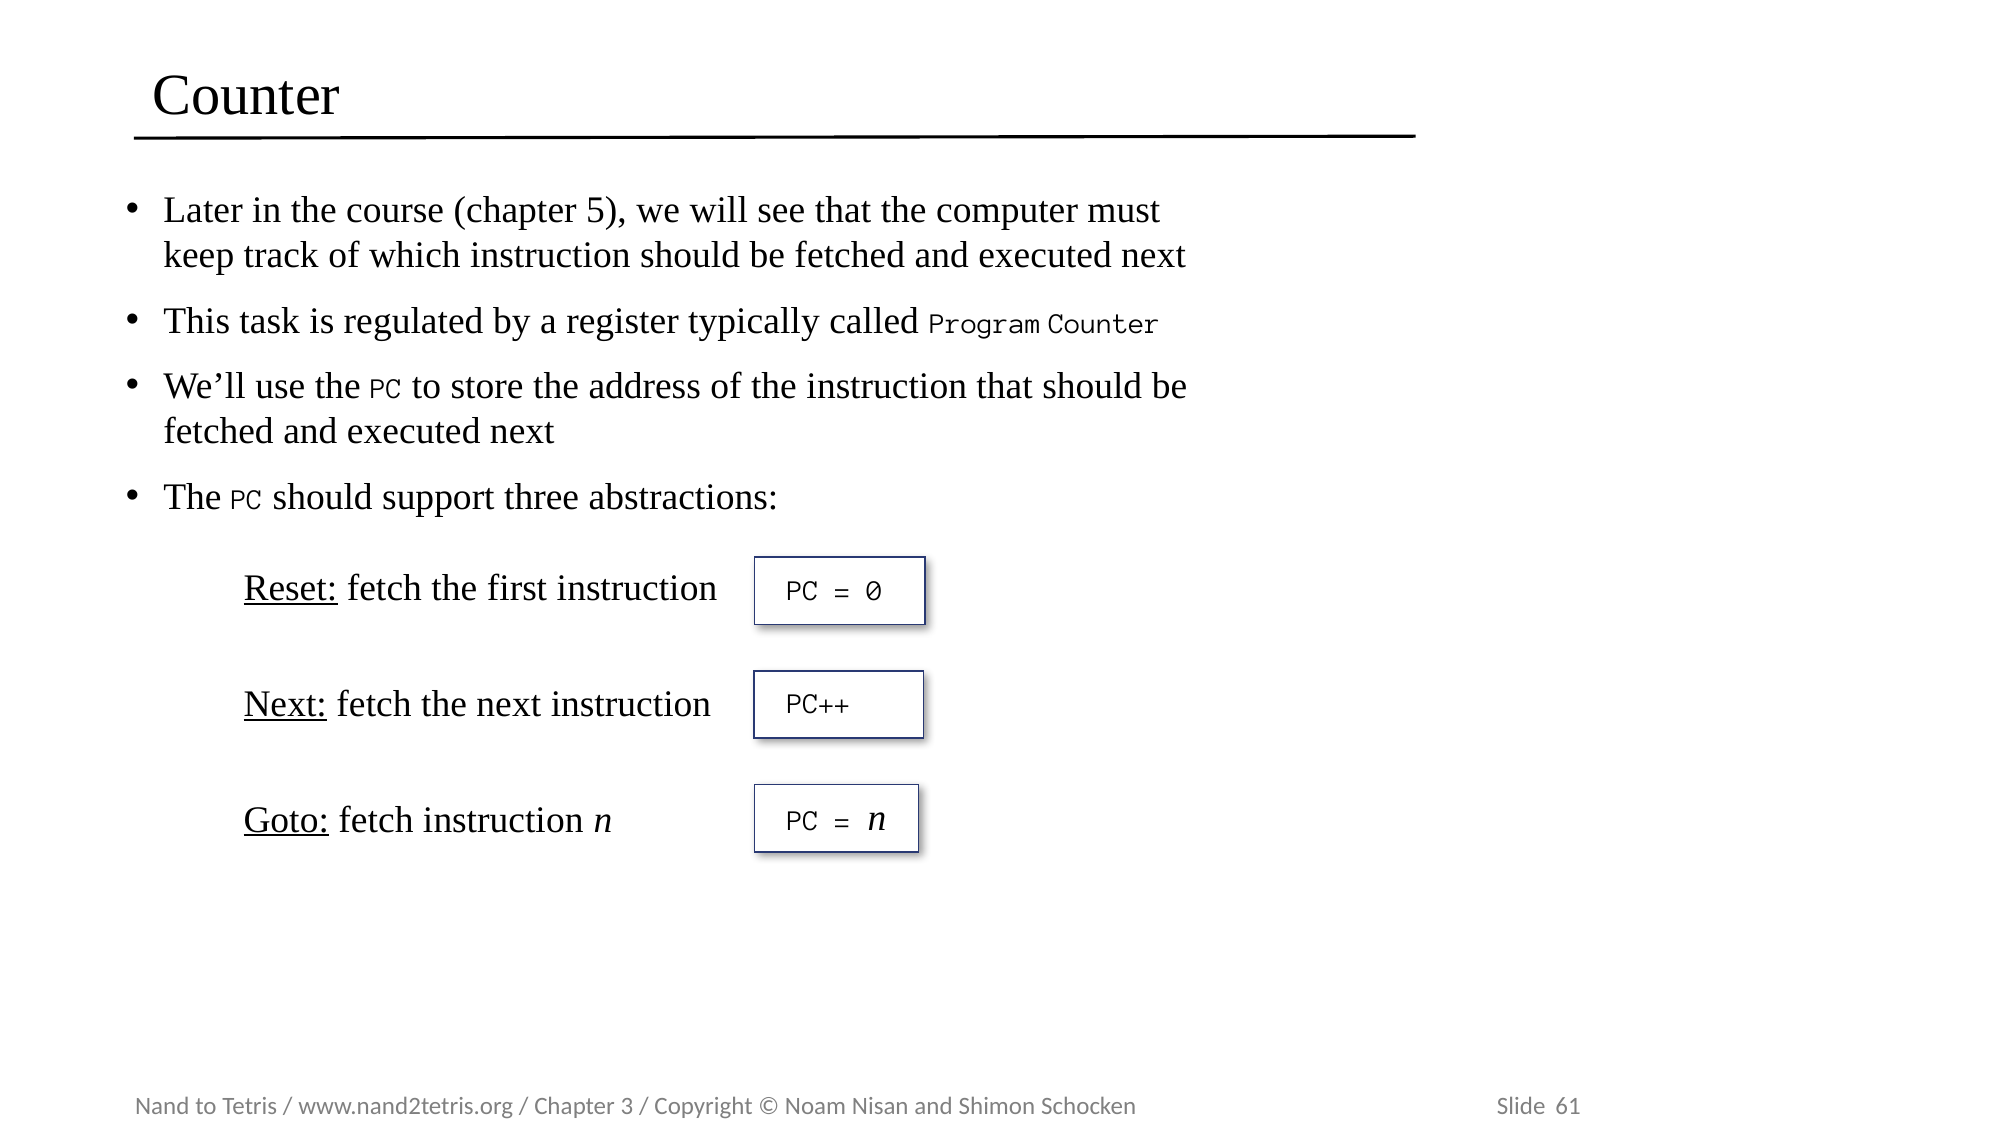

# Counter
Later in the course (chapter 5), we will see that the computer must keep track of which instruction should be fetched and executed next
This task is regulated by a register typically called Program Counter
We’ll use the PC to store the address of the instruction that should be fetched and executed next
The PC should support three abstractions:
Reset: fetch the first instruction
Next: fetch the next instruction
Goto: fetch instruction n
PC = 0
PC++
PC = n